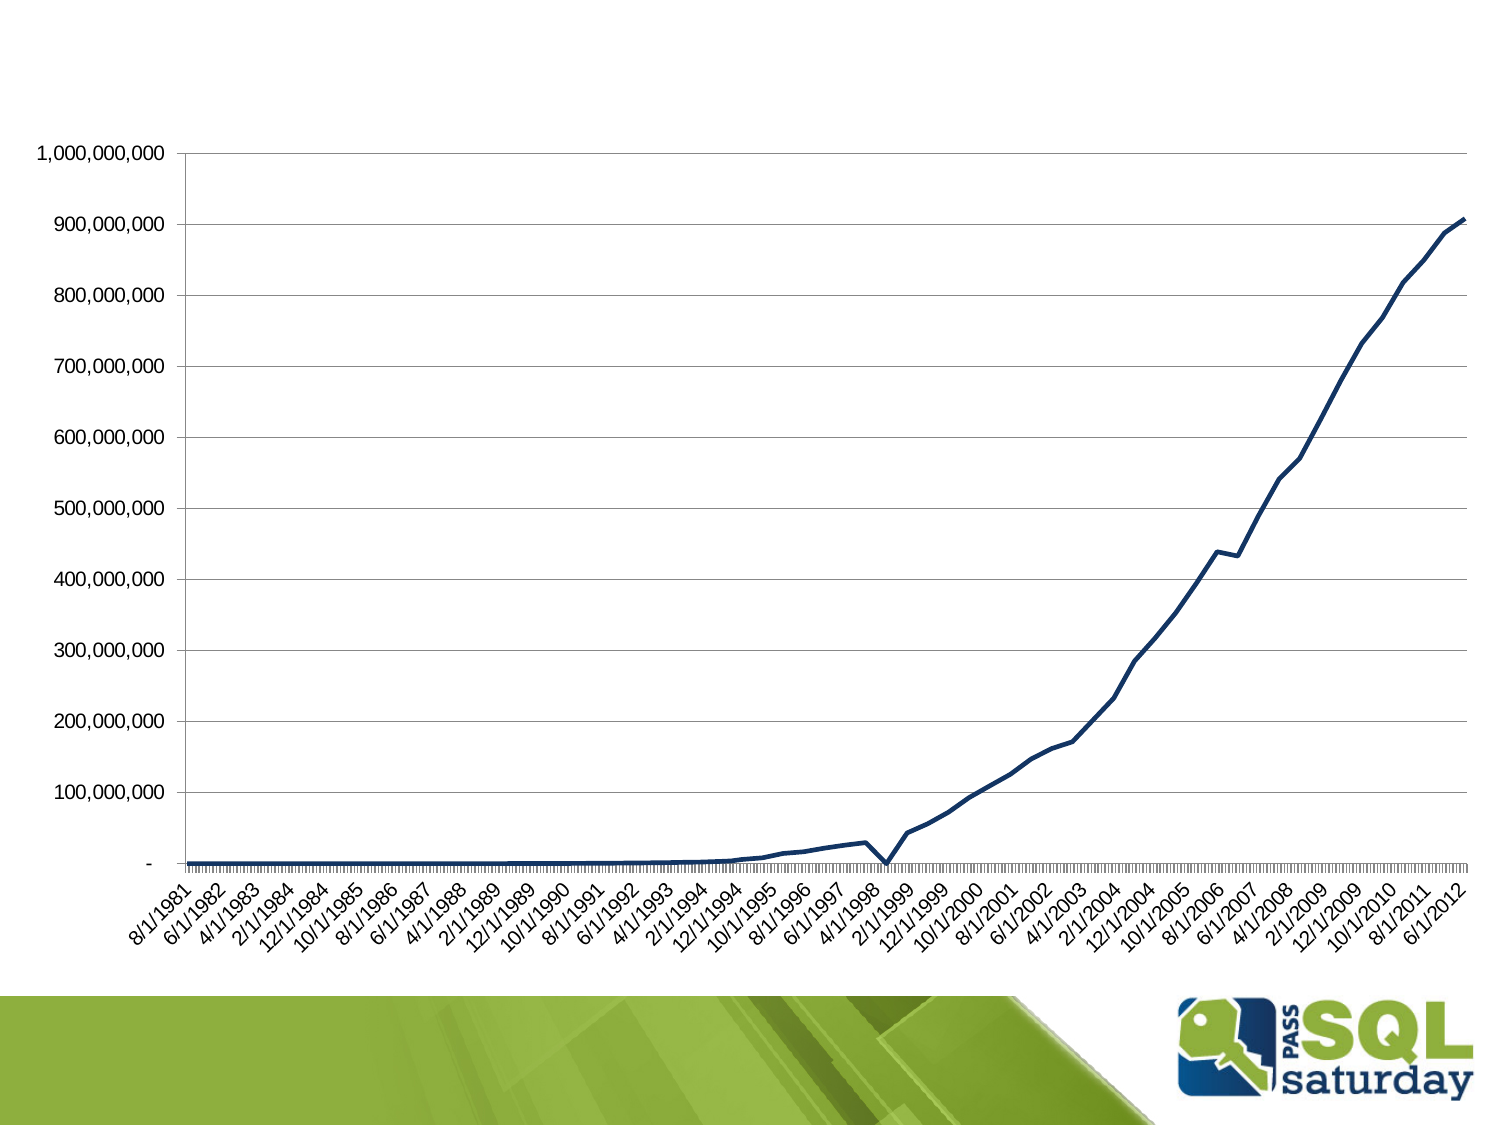

### Chart

| Category | Hosts |
|---|---|
| 29799 | 213.0 |
| 30072 | 235.0 |
| 30529 | 562.0 |
| 30956 | 1024.0 |
| 31321 | 1961.0 |
| 31444 | 2308.0 |
| 31717 | 5089.0 |
| 32112 | 28174.0 |
| 32325 | 33000.0 |
| 32417 | 56000.0 |
| 32509 | 80000.0 |
| 32690 | 130000.0 |
| 32782 | 159000.0 |
| 33147 | 313000.0 |
| 33239 | 376000.0 |
| 33420 | 535000.0 |
| 33512 | 617000.0 |
| 33604 | 727000.0 |
| 33695 | 890000.0 |
| 33786 | 992000.0 |
| 33878 | 1136000.0 |
| 33970 | 1313000.0 |
| 34060 | 1486000.0 |
| 34151 | 1776000.0 |
| 34243 | 2056000.0 |
| 34335 | 2217000.0 |
| 34516 | 3212000.0 |
| 34608 | 3864000.0 |
| 34700 | 5846000.0 |
| 34881 | 8200000.0 |
| 35065 | 14352000.0 |
| 35247 | 16729000.0 |
| 35431 | 21819000.0 |
| 35612 | 26053000.0 |
| 35796 | 29670000.0 |
| 35977 | 0.0 |
| 36161 | 43230000.0 |
| 36342 | 56218000.0 |
| 36526 | 72398092.0 |
| 36708 | 93047785.0 |
| 36892 | 109574429.0 |
| 37073 | 125888197.0 |
| 37257 | 147344723.0 |
| 37438 | 162128493.0 |
| 37622 | 171638297.0 |
| 37987 | 233101481.0 |
| 38169 | 285139107.0 |
| 38353 | 317646084.0 |
| 38534 | 353284187.0 |
| 38718 | 394991609.0 |
| 38899 | 439286364.0 |
| 39083 | 433193199.0 |
| 39264 | 489774269.0 |
| 39448 | 541677360.0 |
| 39630 | 570937778.0 |
| 39814 | 625226456.0 |
| 39995 | 681064561.0 |
| 40179 | 732740444.0 |
| 40360 | 768913036.0 |
| 40544 | 818374269.0 |
| 40725 | 849869781.0 |
| 40909 | 888239420.0 |
| 41091 | 908585739.0 |